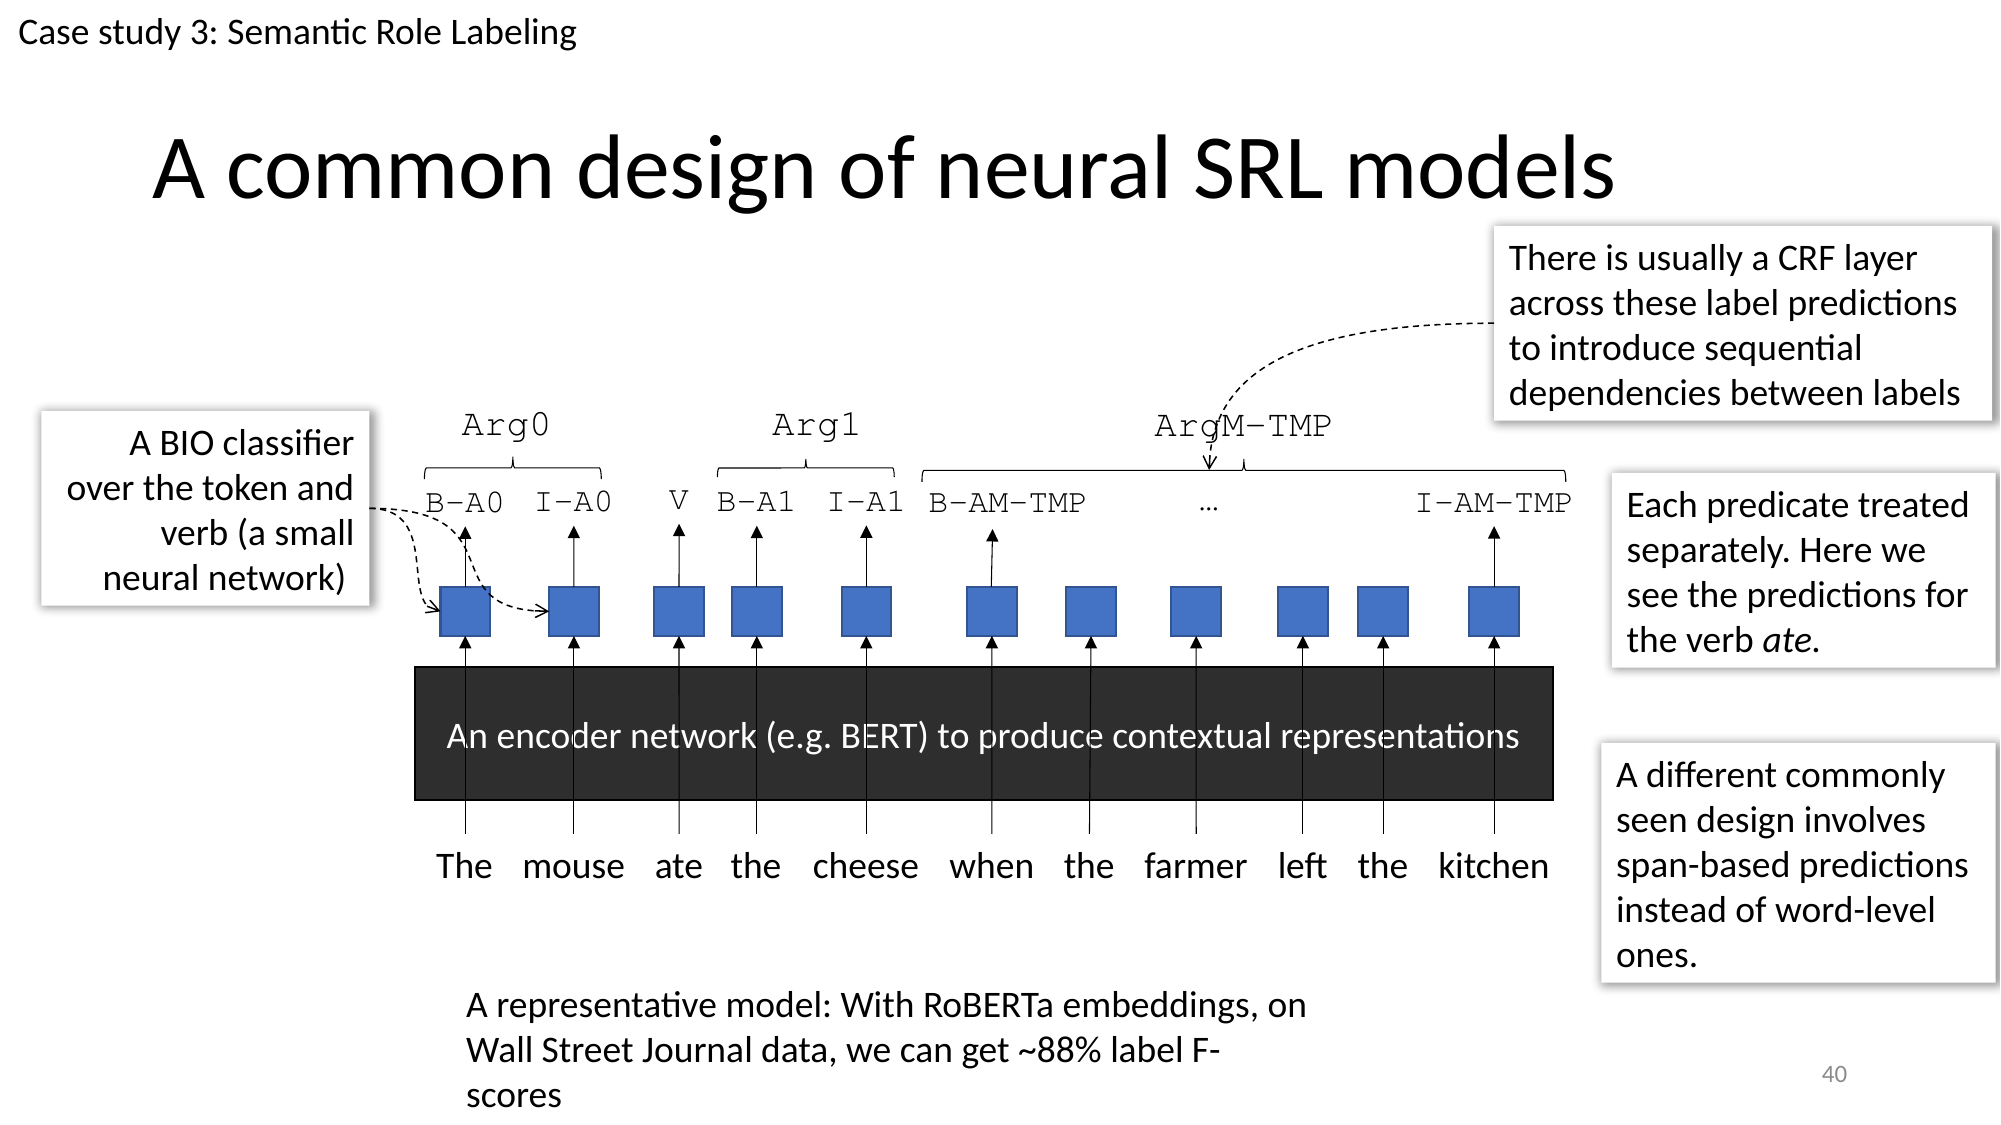

Case study 3: Semantic Role Labeling
# A common design of neural SRL models
There is usually a CRF layer across these label predictions to introduce sequential dependencies between labels

Arg0

Arg1

ArgM-TMP
A BIO classifier over the token and verb (a small neural network)
V
…
I-A1
I-A0
B-A1
I-AM-TMP
B-A0
B-AM-TMP
Each predicate treated separately. Here we see the predictions for the verb ate.

An encoder network (e.g. BERT) to produce contextual representations
A different commonly seen design involves span-based predictions instead of word-level ones.
The
mouse
ate
the
cheese
when
the
farmer
left
the
kitchen
A representative model: With RoBERTa embeddings, on Wall Street Journal data, we can get ~88% label F-scores
40